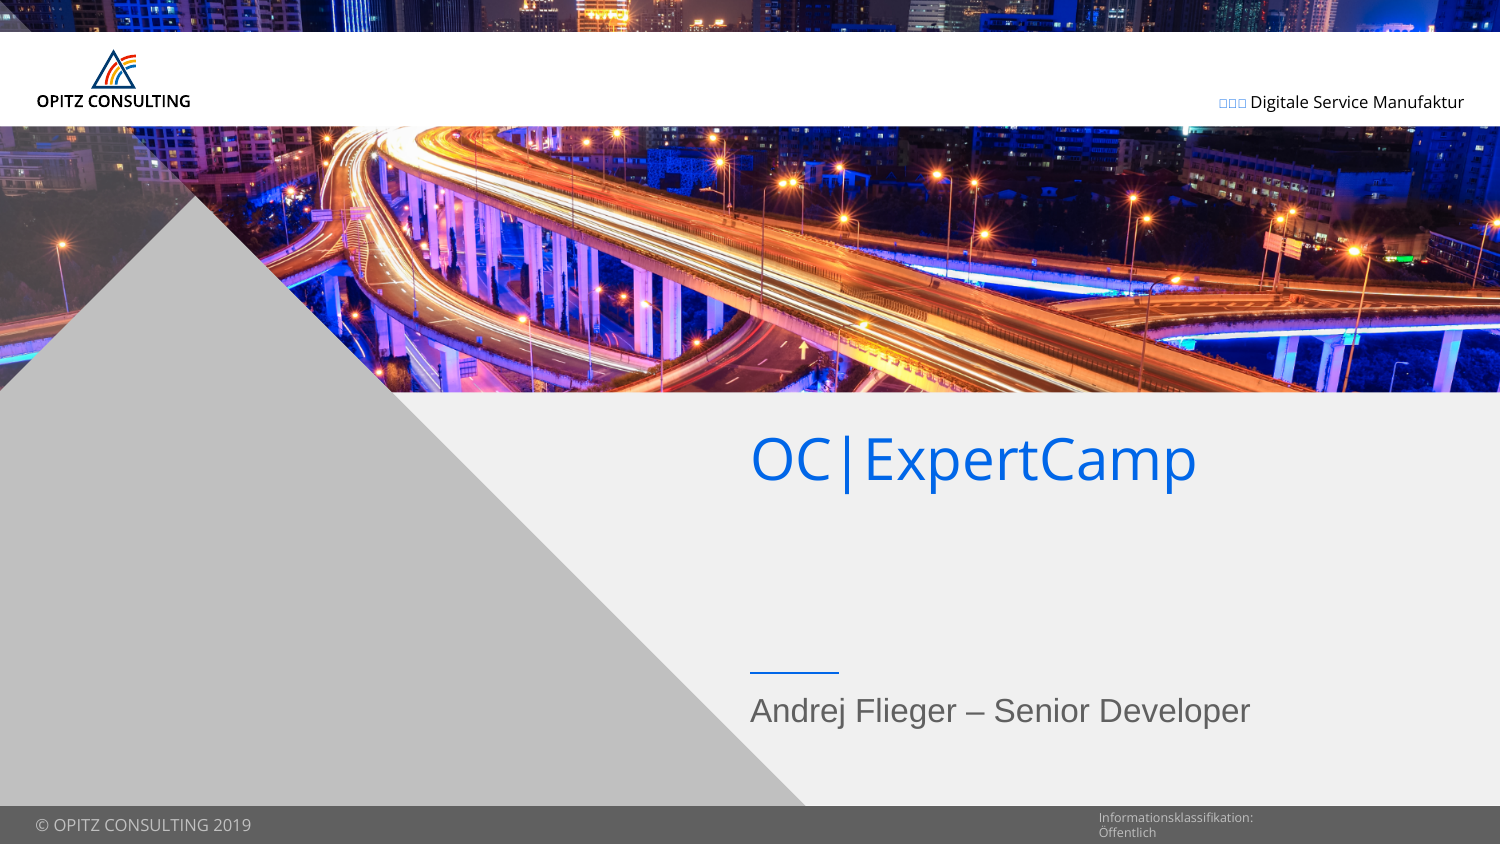

# OC|ExpertCamp

Andrej Flieger – Senior Developer